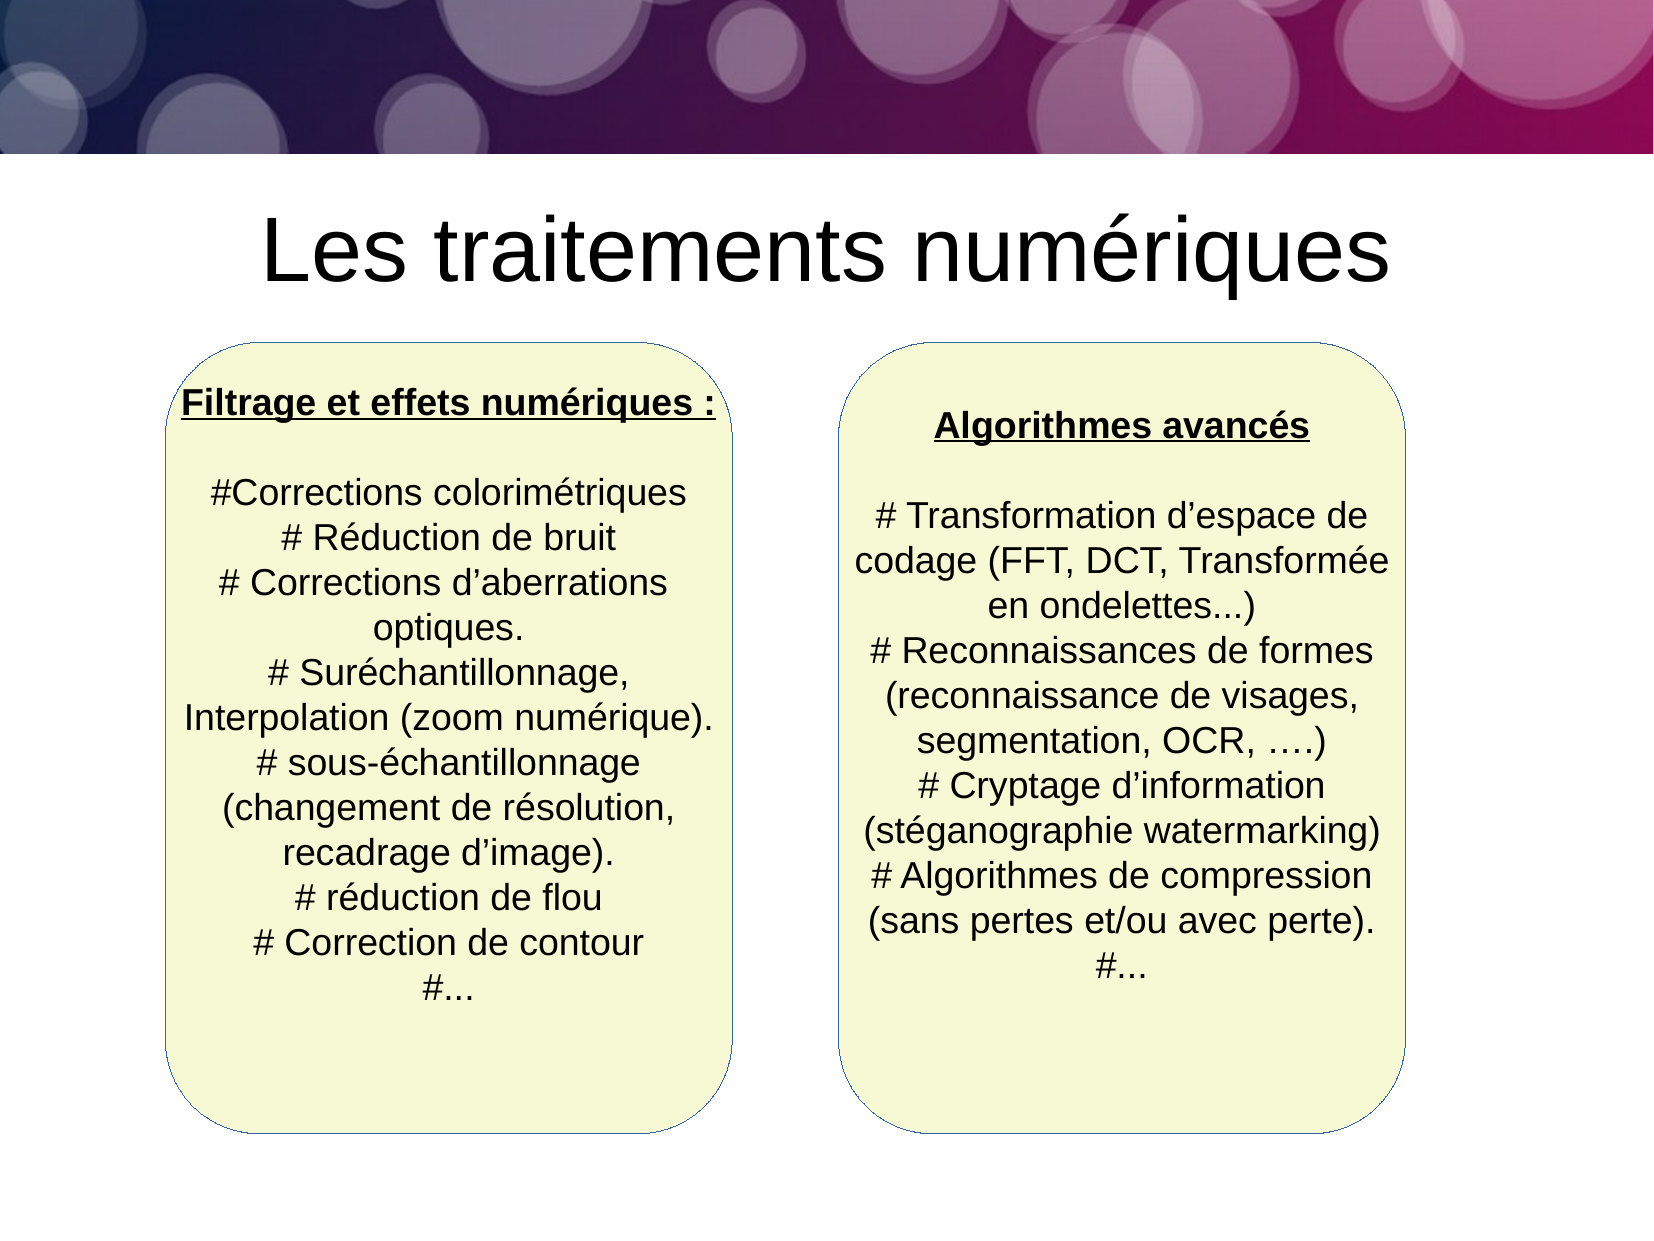

Les traitements numériques
Filtrage et effets numériques :

#Corrections colorimétriques
# Réduction de bruit
# Corrections d’aberrations  optiques.
# Suréchantillonnage, Interpolation (zoom numérique).
# sous-échantillonnage (changement de résolution, recadrage d’image).
# réduction de flou
# Correction de contour
#...

Algorithmes avancés

# Transformation d’espace de codage (FFT, DCT, Transformée en ondelettes...)
# Reconnaissances de formes (reconnaissance de visages, segmentation, OCR, ….)
# Cryptage d’information (stéganographie watermarking)
# Algorithmes de compression (sans pertes et/ou avec perte).
#...